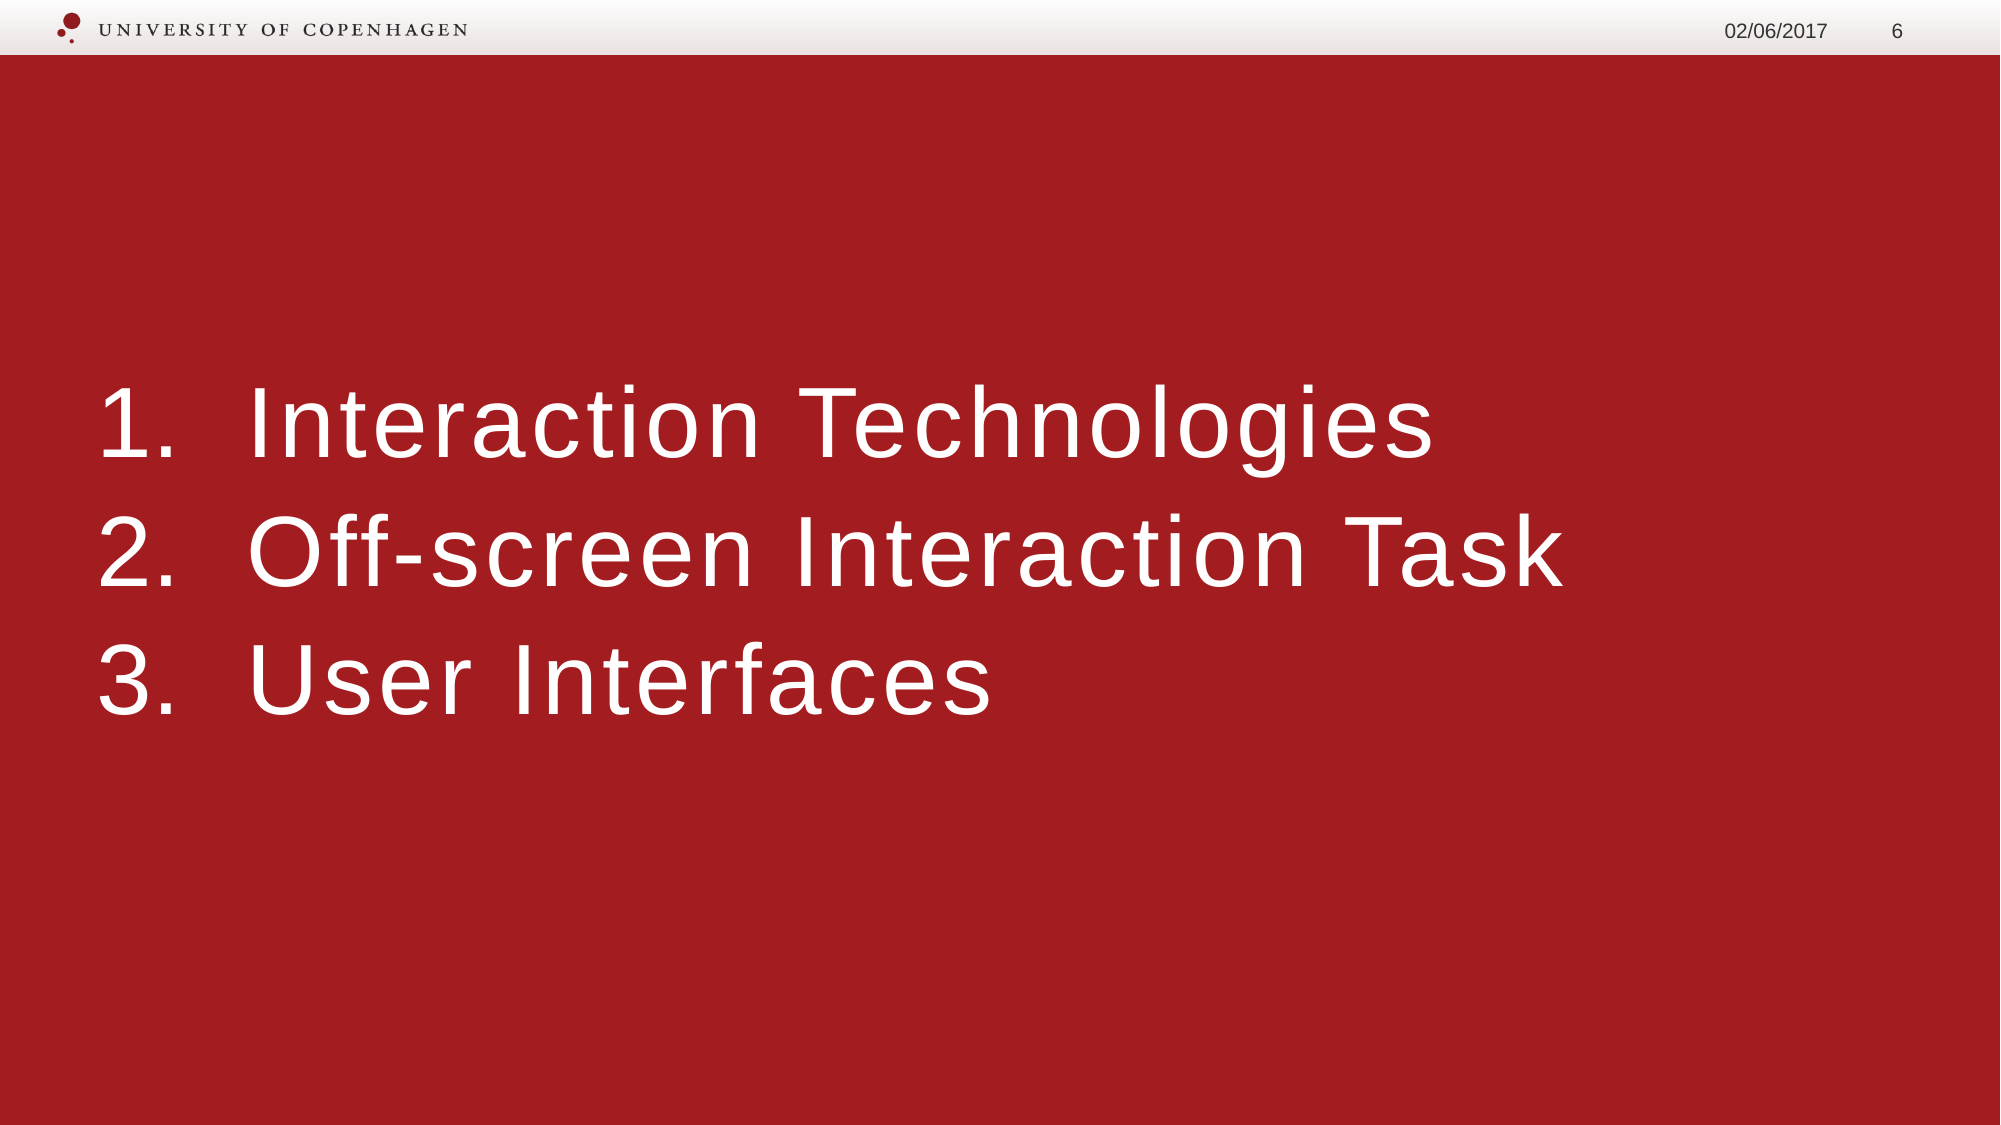

02/06/2017
6

Interaction Technologies
Off-screen Interaction Task
User Interfaces